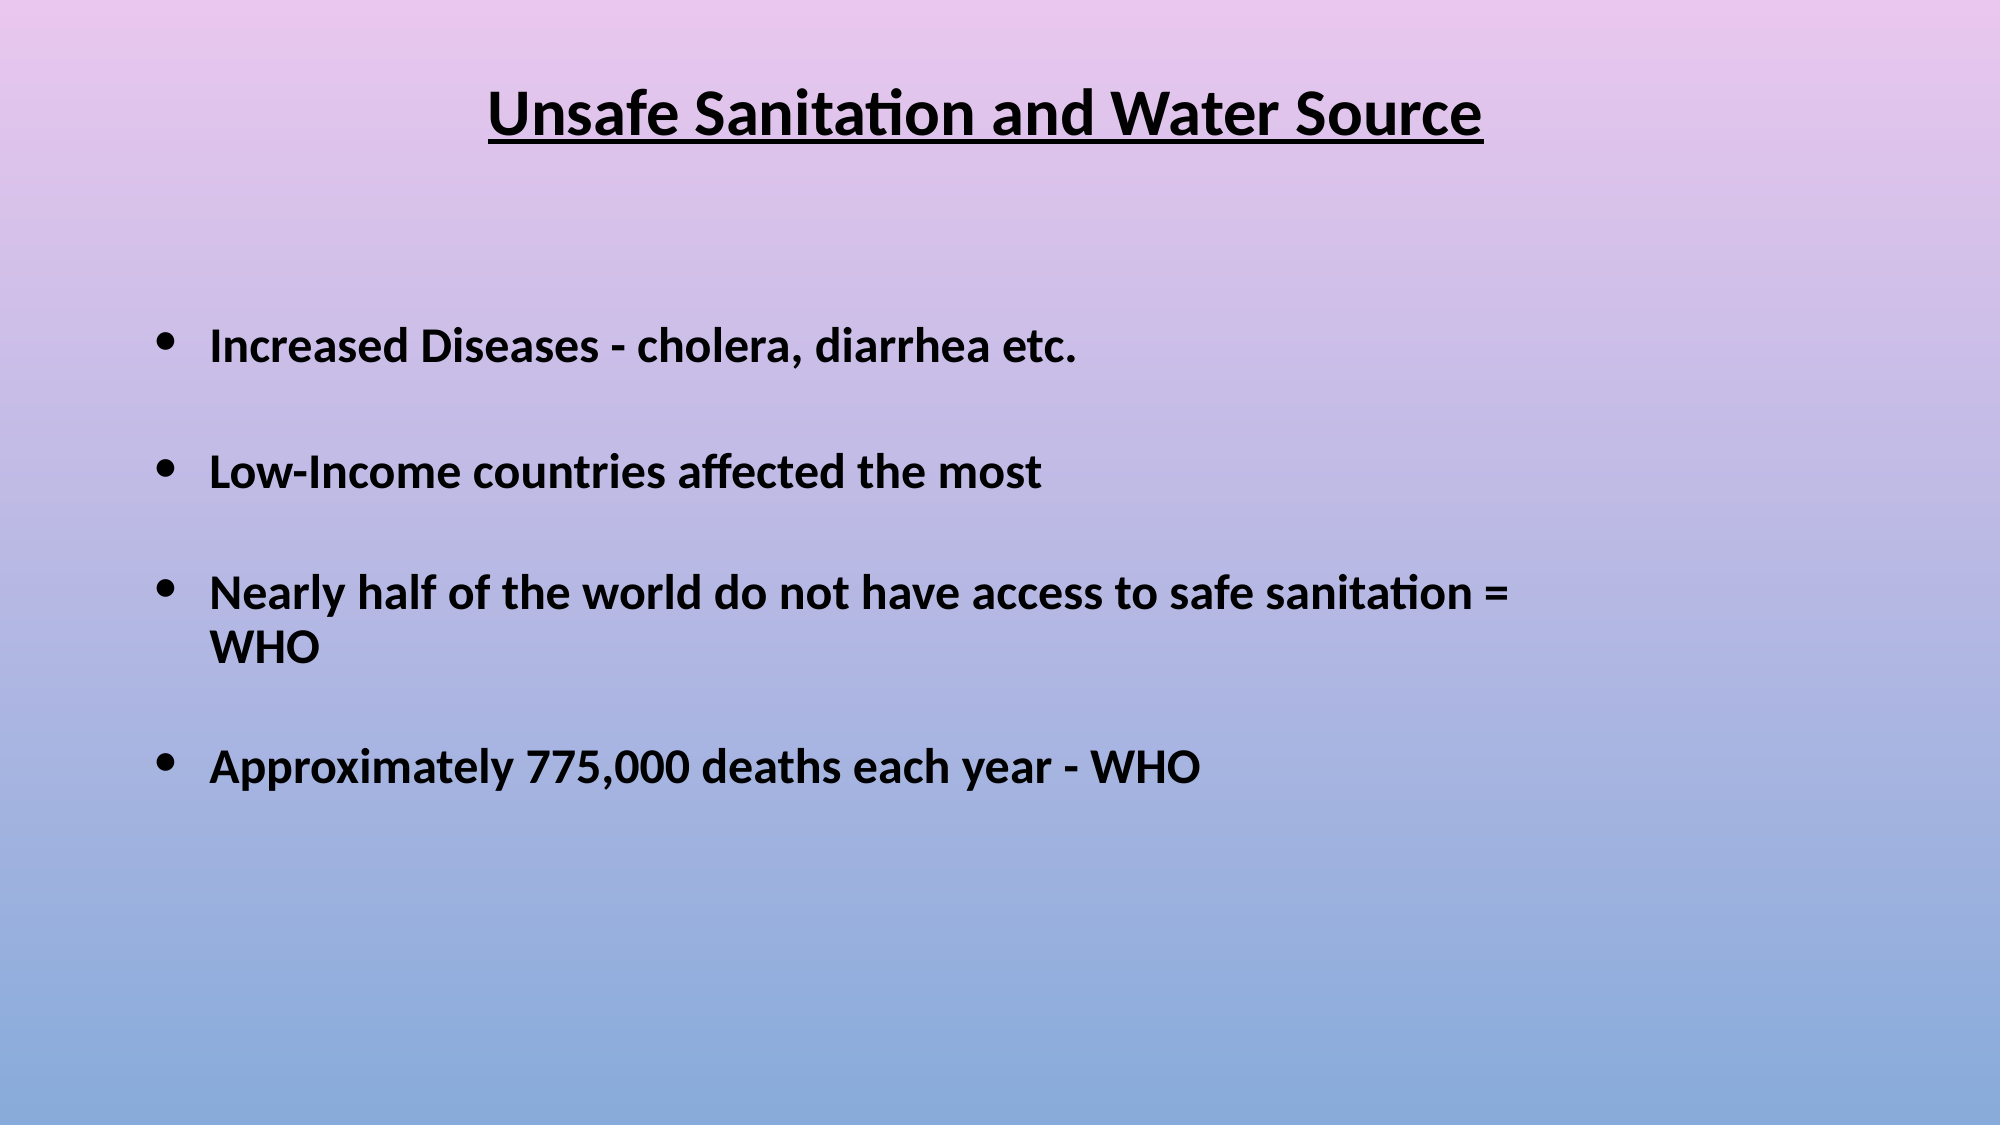

Unsafe Sanitation and Water Source
Increased Diseases - cholera, diarrhea etc.
Low-Income countries affected the most
Nearly half of the world do not have access to safe sanitation = WHO
Approximately 775,000 deaths each year - WHO